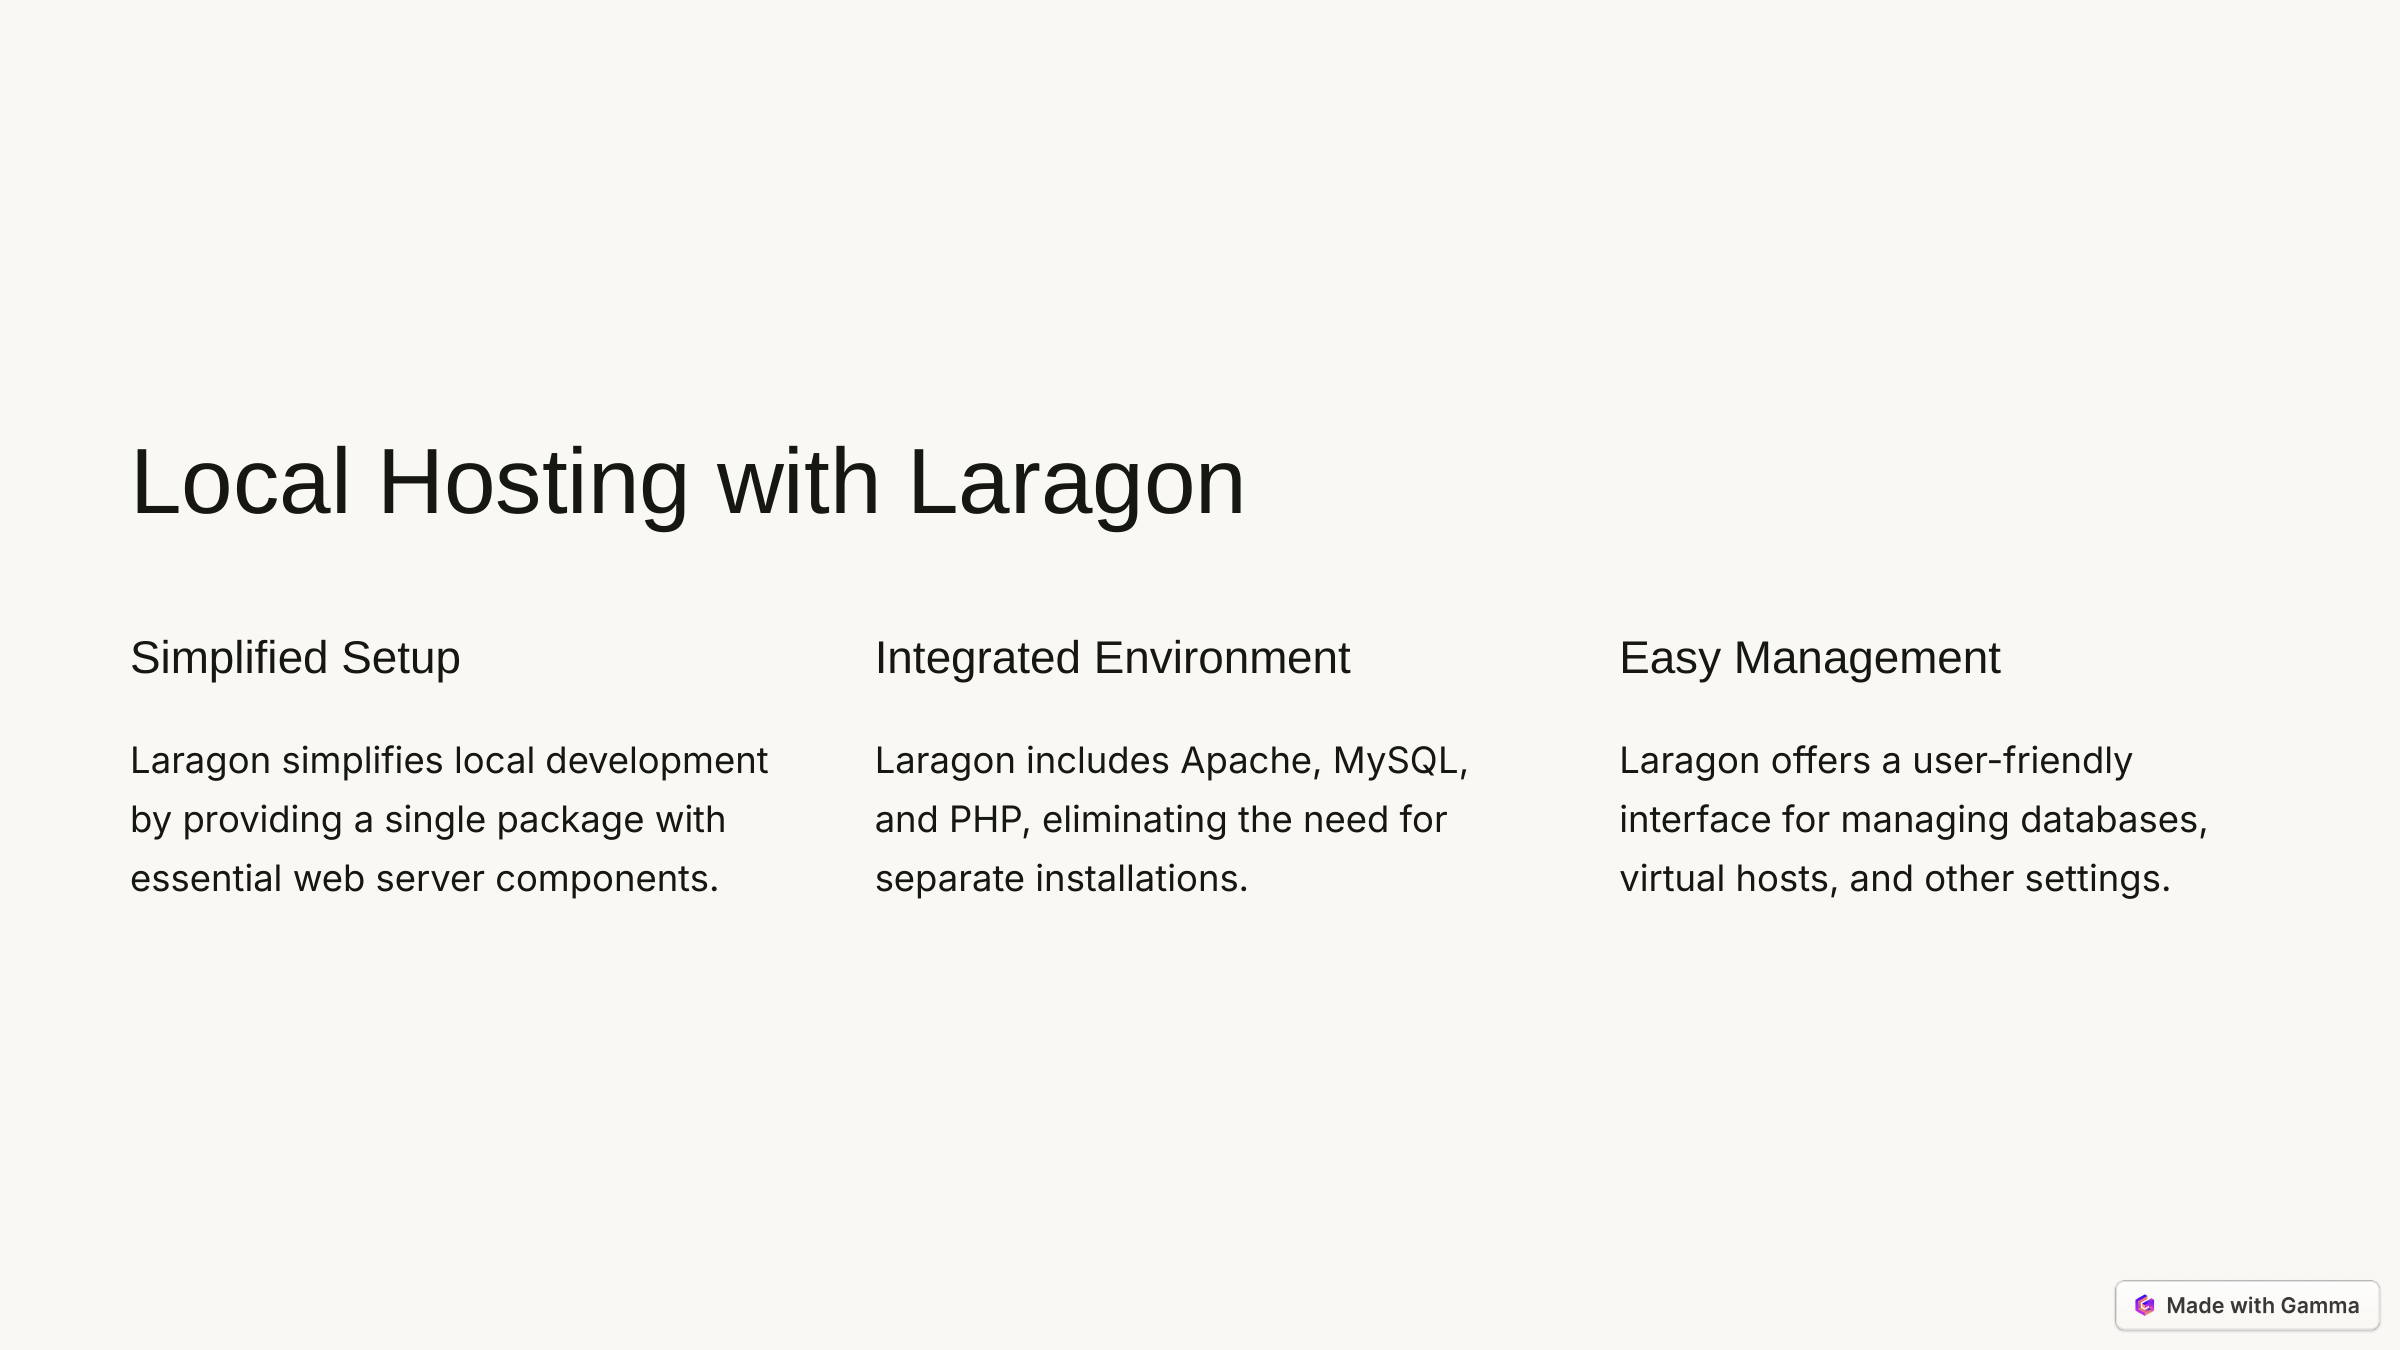

Local Hosting with Laragon
Simplified Setup
Integrated Environment
Easy Management
Laragon simplifies local development by providing a single package with essential web server components.
Laragon includes Apache, MySQL, and PHP, eliminating the need for separate installations.
Laragon offers a user-friendly interface for managing databases, virtual hosts, and other settings.